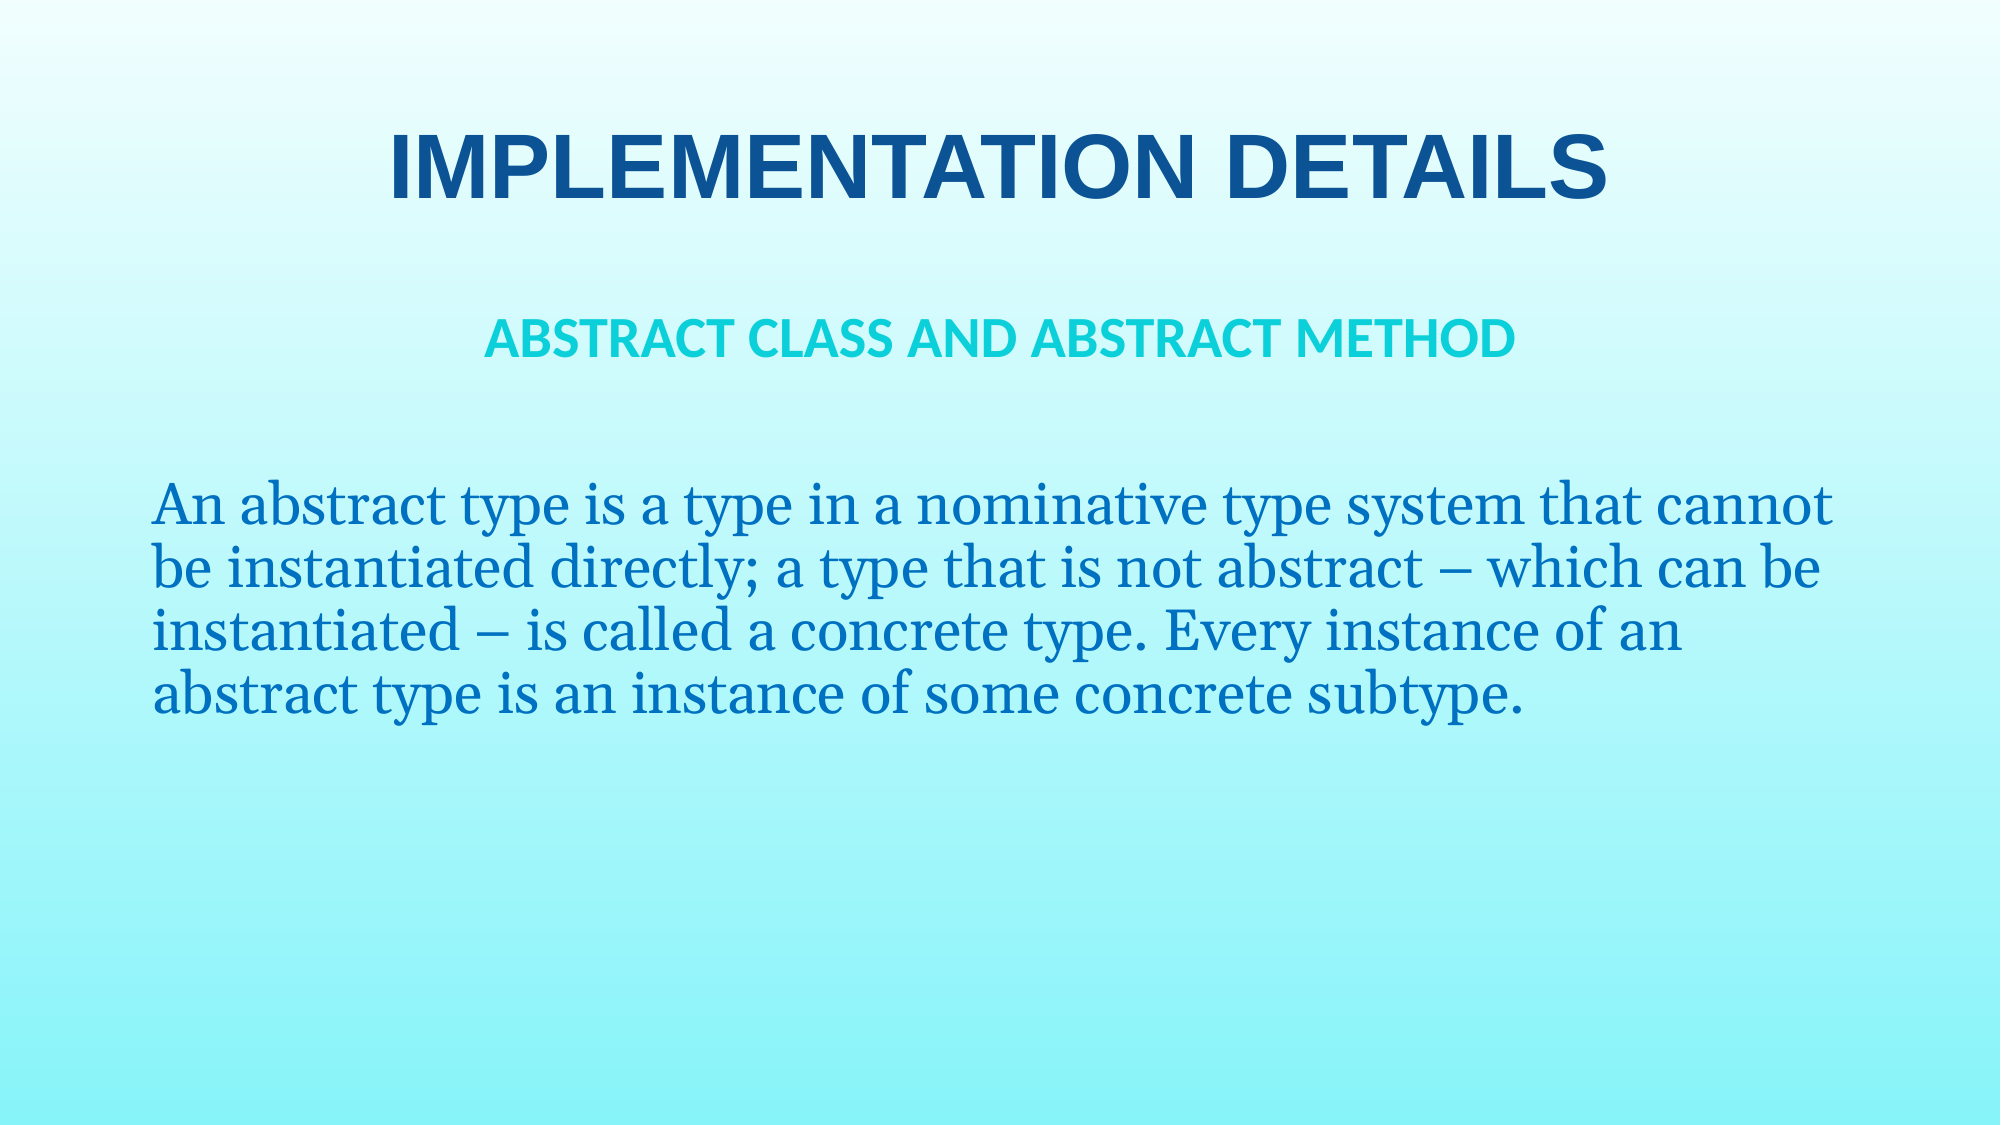

# IMPLEMENTATION DETAILS
ABSTRACT CLASS AND ABSTRACT METHOD

An abstract type is a type in a nominative type system that cannot be instantiated directly; a type that is not abstract – which can be instantiated – is called a concrete type. Every instance of an abstract type is an instance of some concrete subtype.